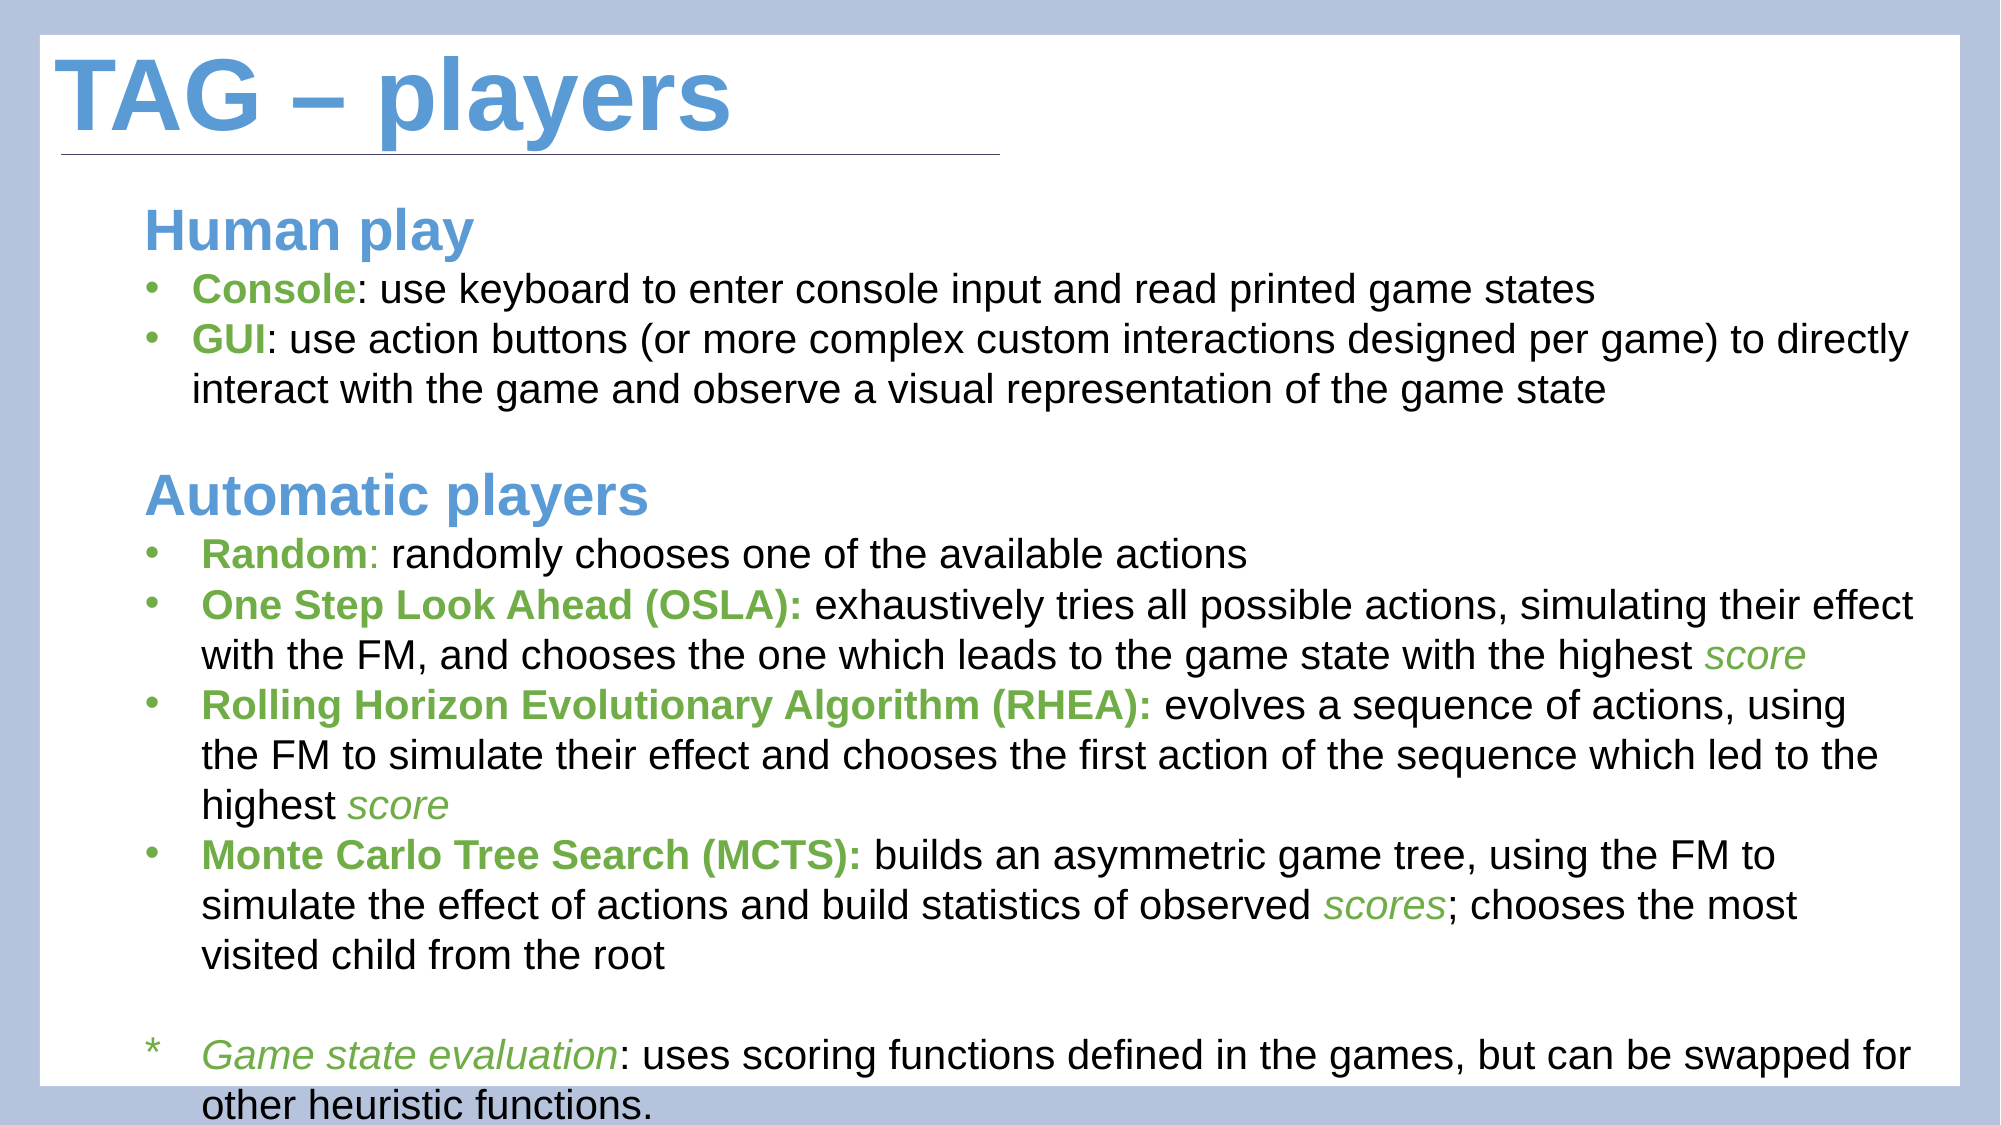

# TAG – players

Human play
Console: use keyboard to enter console input and read printed game states
GUI: use action buttons (or more complex custom interactions designed per game) to directly interact with the game and observe a visual representation of the game state

Automatic players
Random: randomly chooses one of the available actions
One Step Look Ahead (OSLA): exhaustively tries all possible actions, simulating their effect with the FM, and chooses the one which leads to the game state with the highest score
Rolling Horizon Evolutionary Algorithm (RHEA): evolves a sequence of actions, using the FM to simulate their effect and chooses the first action of the sequence which led to the highest score
Monte Carlo Tree Search (MCTS): builds an asymmetric game tree, using the FM to simulate the effect of actions and build statistics of observed scores; chooses the most visited child from the root

Game state evaluation: uses scoring functions defined in the games, but can be swapped for other heuristic functions.